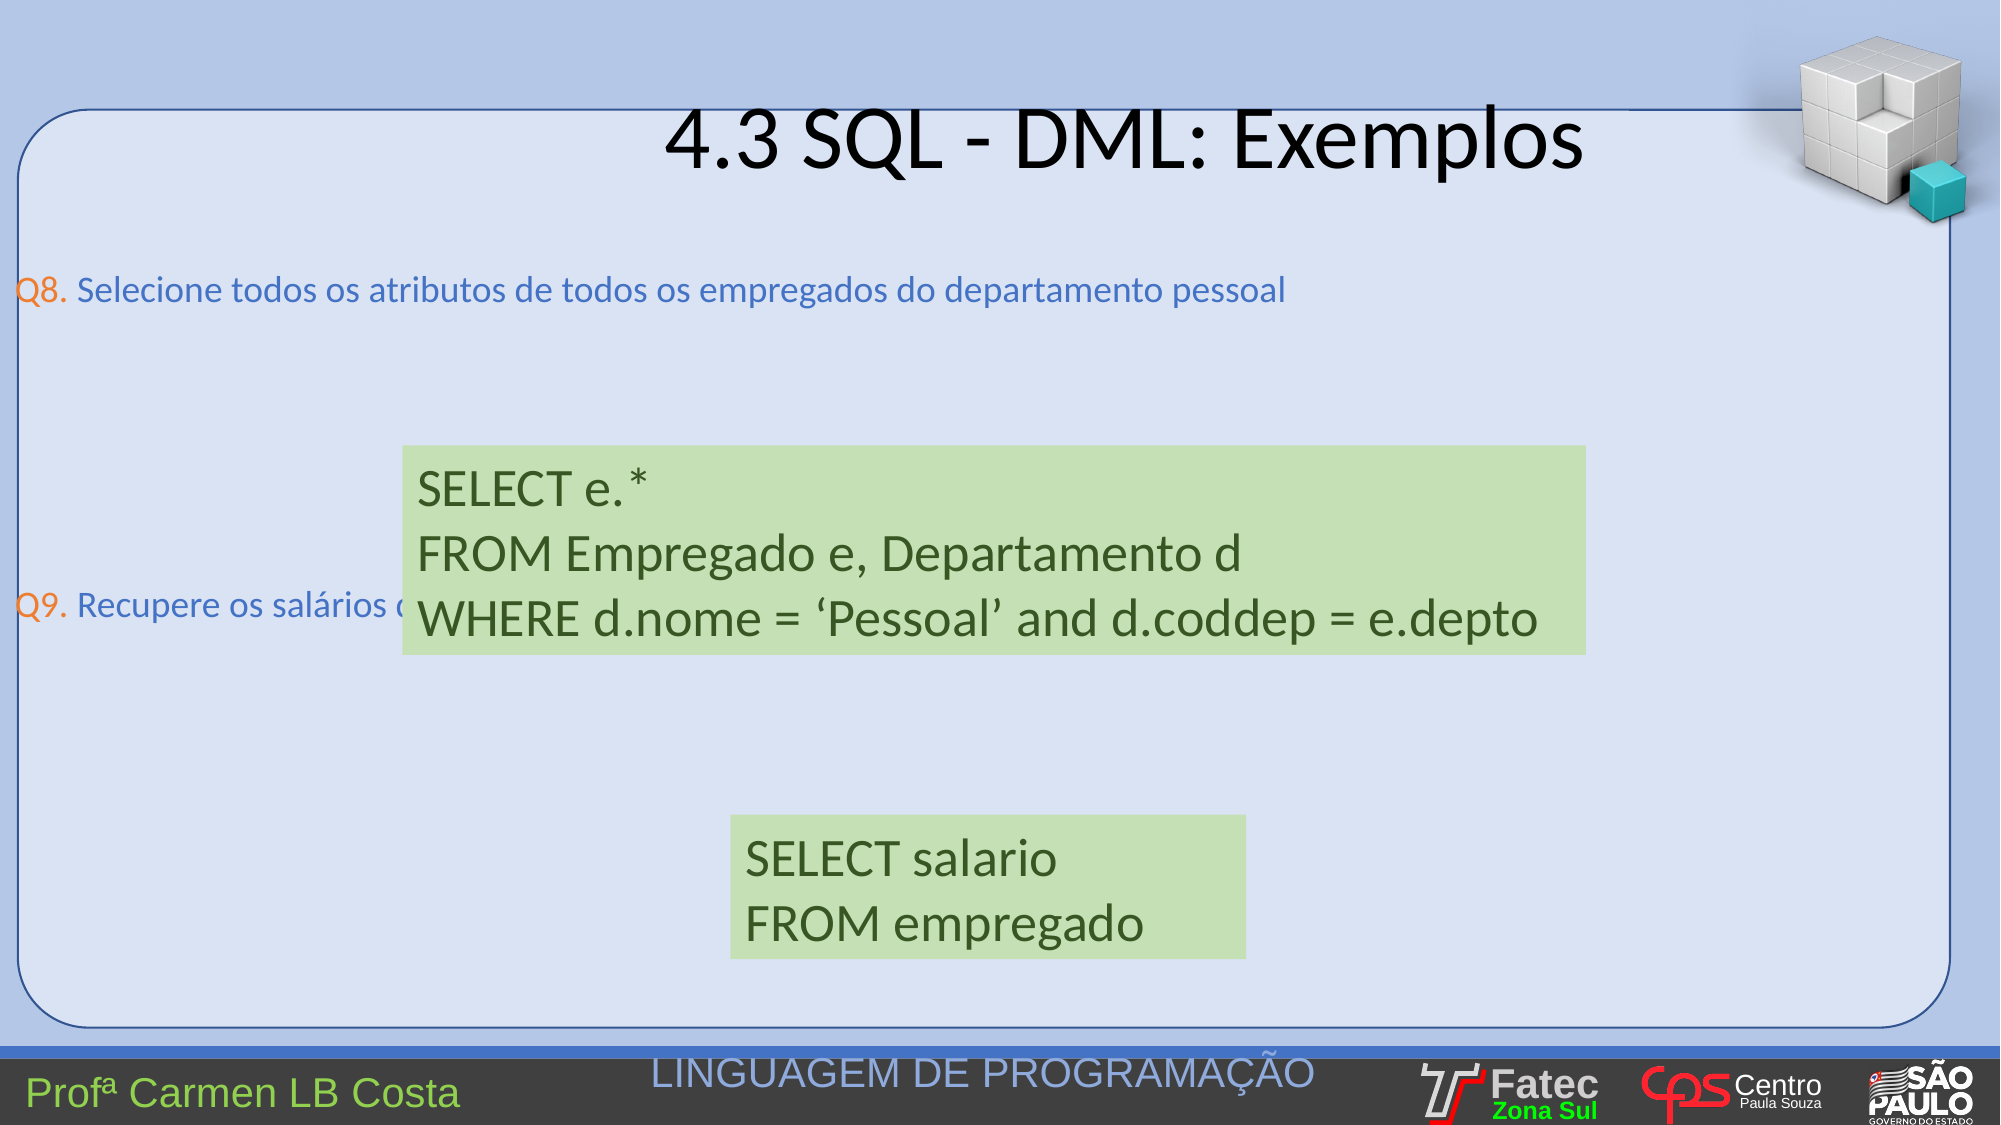

4.3 SQL - DML: Exemplos
Q8. Selecione todos os atributos de todos os empregados do departamento pessoal

Q9. Recupere os salários de cada empregado
SELECT e.*
FROM Empregado e, Departamento d
WHERE d.nome = ‘Pessoal’ and d.coddep = e.depto
SELECT salario
FROM empregado